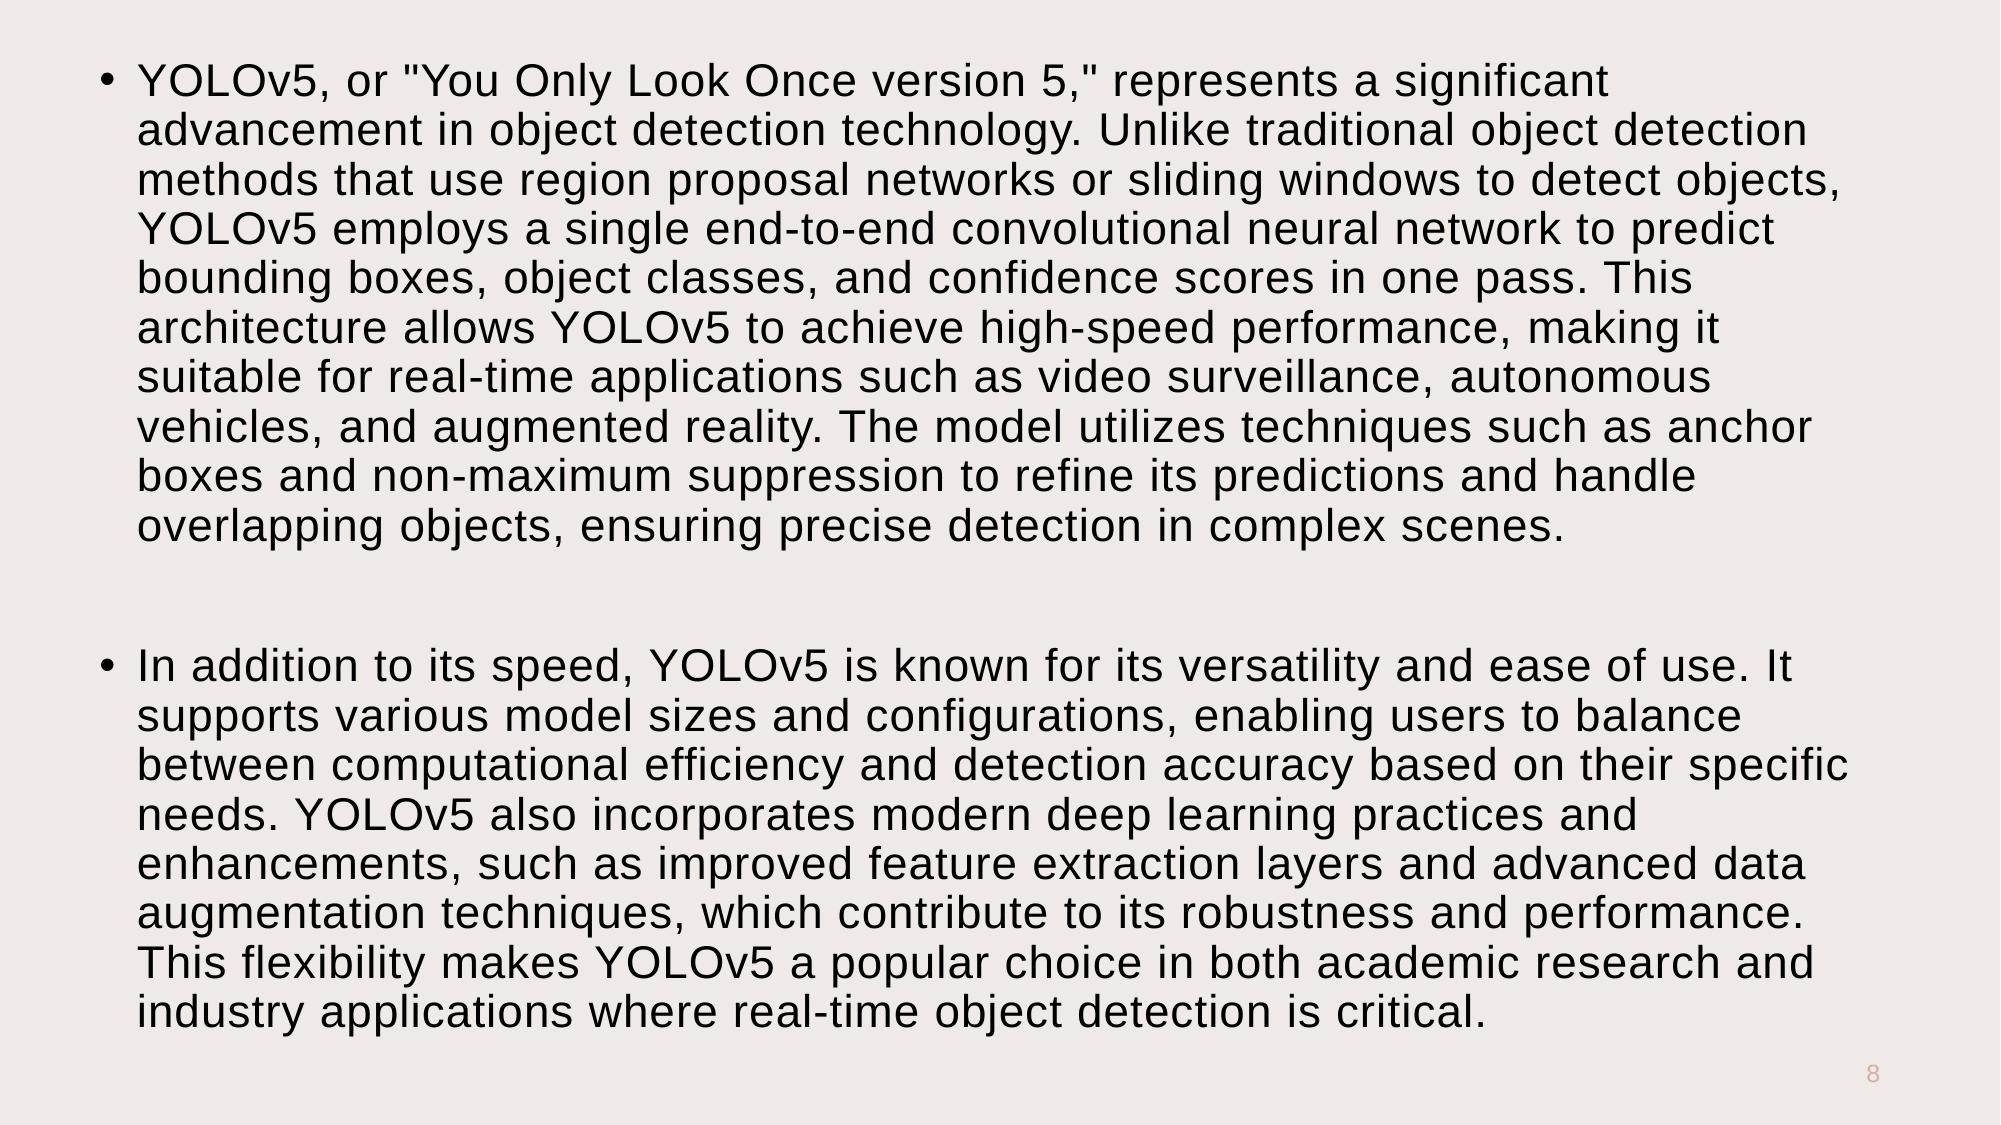

YOLOv5, or "You Only Look Once version 5," represents a significant advancement in object detection technology. Unlike traditional object detection methods that use region proposal networks or sliding windows to detect objects, YOLOv5 employs a single end-to-end convolutional neural network to predict bounding boxes, object classes, and confidence scores in one pass. This architecture allows YOLOv5 to achieve high-speed performance, making it suitable for real-time applications such as video surveillance, autonomous vehicles, and augmented reality. The model utilizes techniques such as anchor boxes and non-maximum suppression to refine its predictions and handle overlapping objects, ensuring precise detection in complex scenes.

In addition to its speed, YOLOv5 is known for its versatility and ease of use. It supports various model sizes and configurations, enabling users to balance between computational efficiency and detection accuracy based on their specific needs. YOLOv5 also incorporates modern deep learning practices and enhancements, such as improved feature extraction layers and advanced data augmentation techniques, which contribute to its robustness and performance. This flexibility makes YOLOv5 a popular choice in both academic research and industry applications where real-time object detection is critical.
8